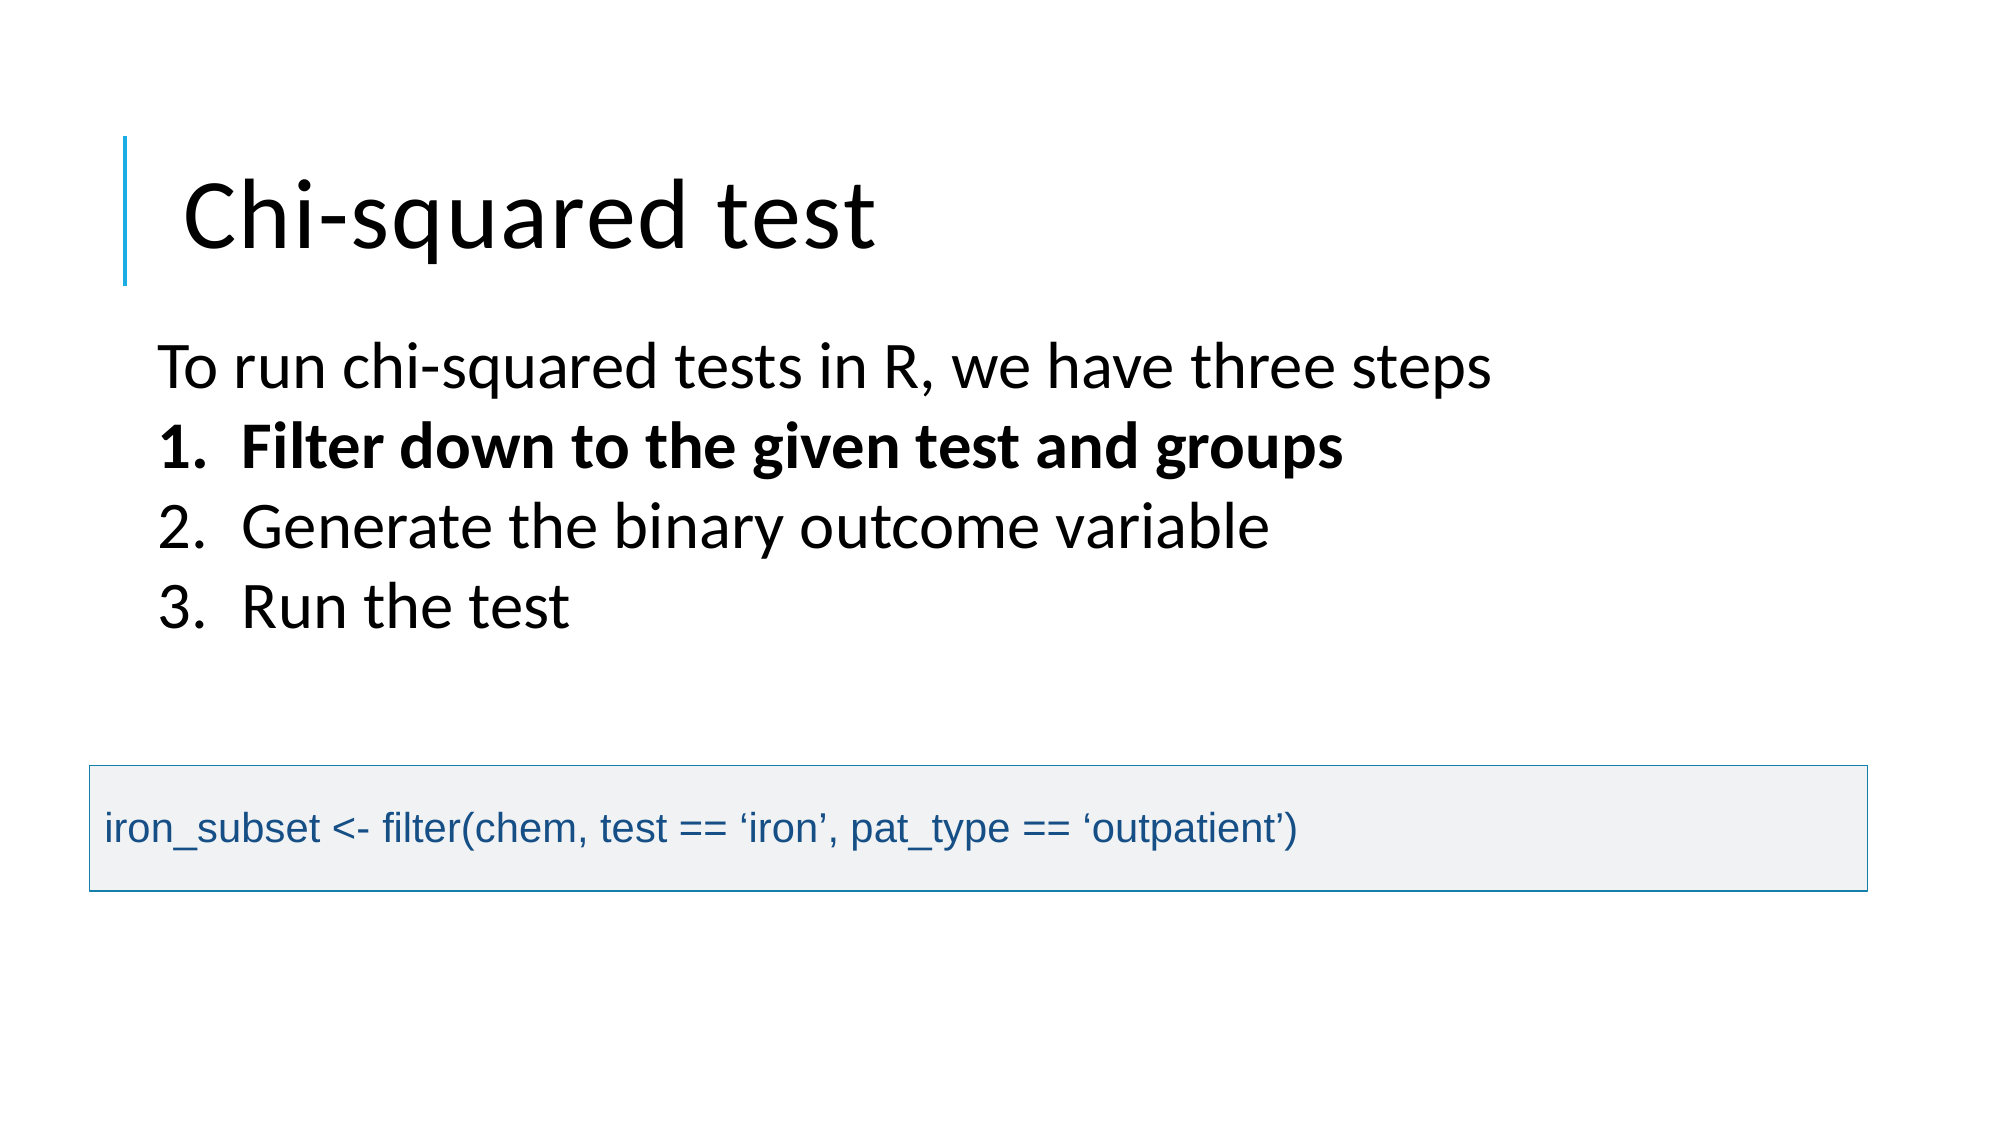

# Chi-squared test
To run chi-squared tests in R, we have three steps
Filter down to the given test and groups
Generate the binary outcome variable
Run the test

iron_subset <- filter(chem, test == ‘iron’, pat_type == ‘outpatient’)